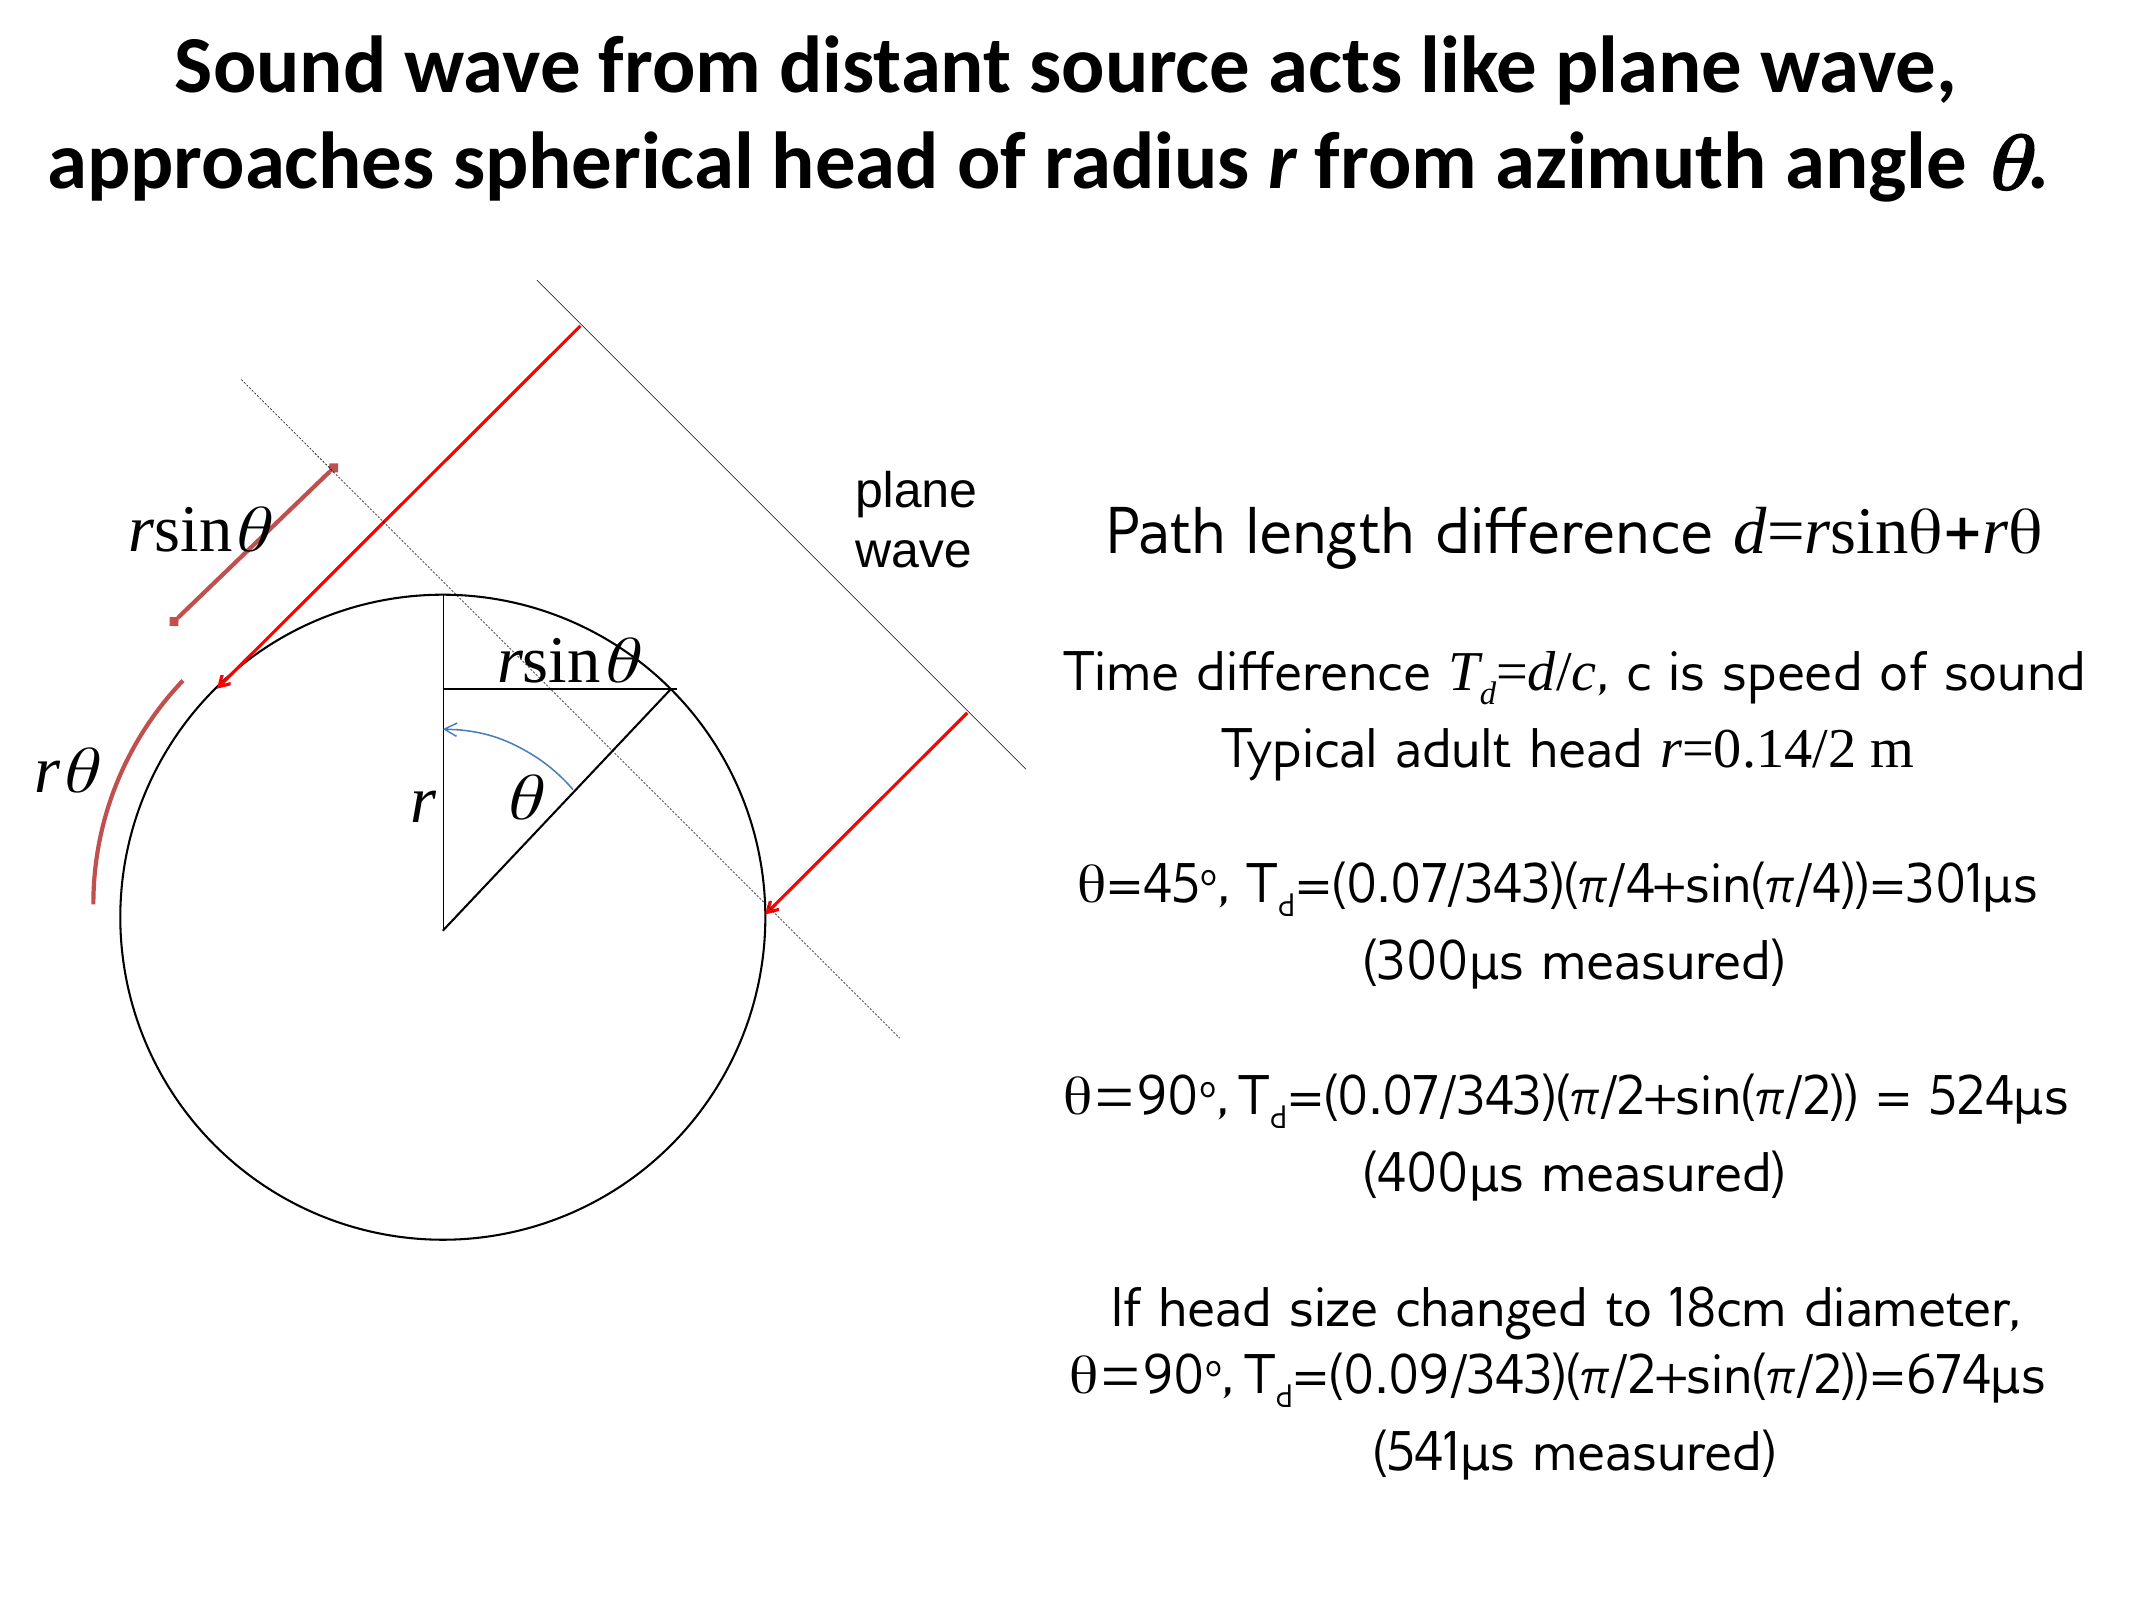

# Sound wave from distant source acts like plane wave, approaches spherical head of radius r from azimuth angle θ.
plane
wave
rsinθ

rsinθ
rθ

θ
r
Path length difference d=rsinθ+rθ

Time difference Td=d/c, c is speed of sound
Typical adult head r=0.14/2 m

θ=45o, Td=(0.07/343)(π/4+sin(π/4))=301µs
(300µs measured)

θ=90o, Td=(0.07/343)(π/2+sin(π/2)) = 524µs
(400µs measured)

If head size changed to 18cm diameter,
θ=90o, Td=(0.09/343)(π/2+sin(π/2))=674µs
(541µs measured)